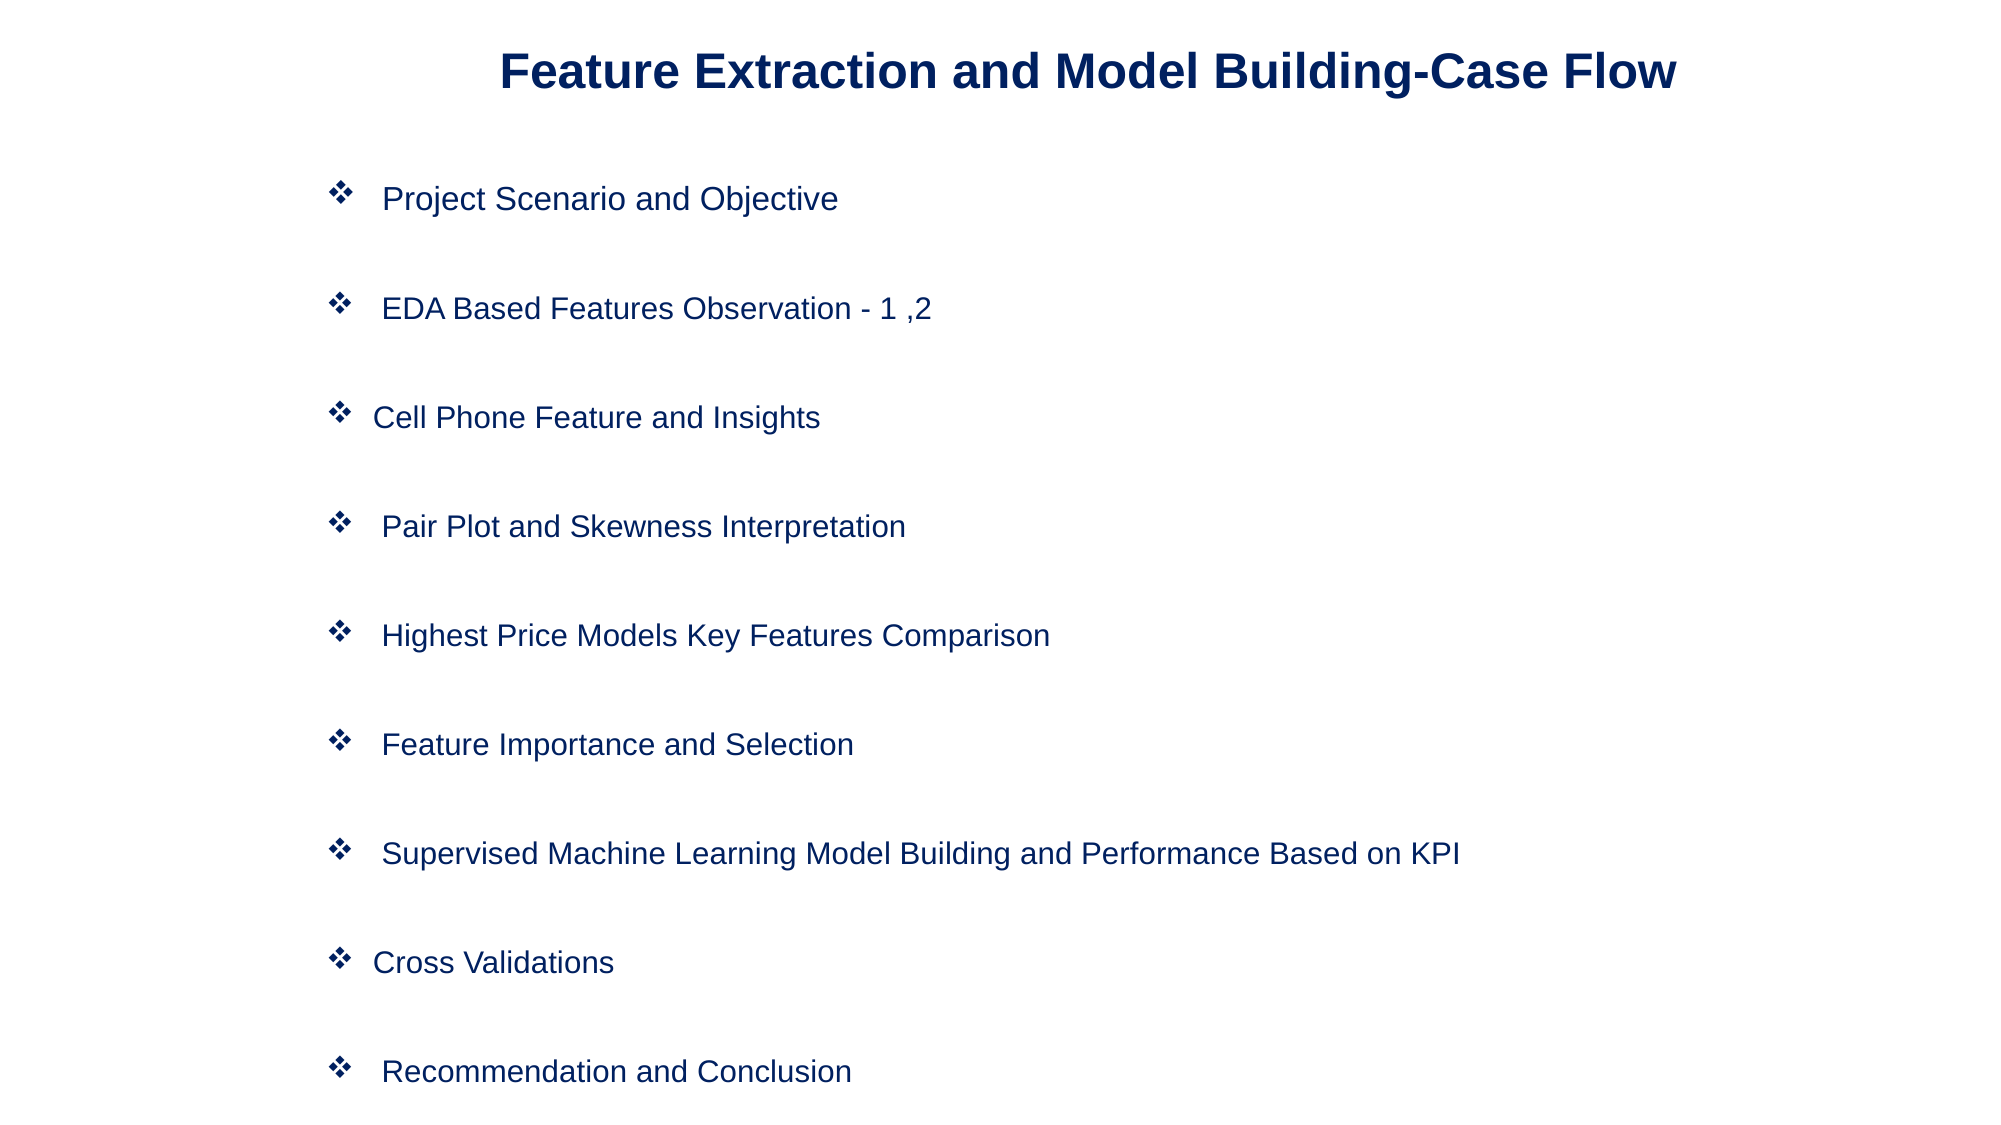

# Feature Extraction and Model Building-Case Flow

 Project Scenario and Objective

 EDA Based Features Observation - 1 ,2

Cell Phone Feature and Insights

 Pair Plot and Skewness Interpretation

 Highest Price Models Key Features Comparison

 Feature Importance and Selection

 Supervised Machine Learning Model Building and Performance Based on KPI

Cross Validations

 Recommendation and Conclusion